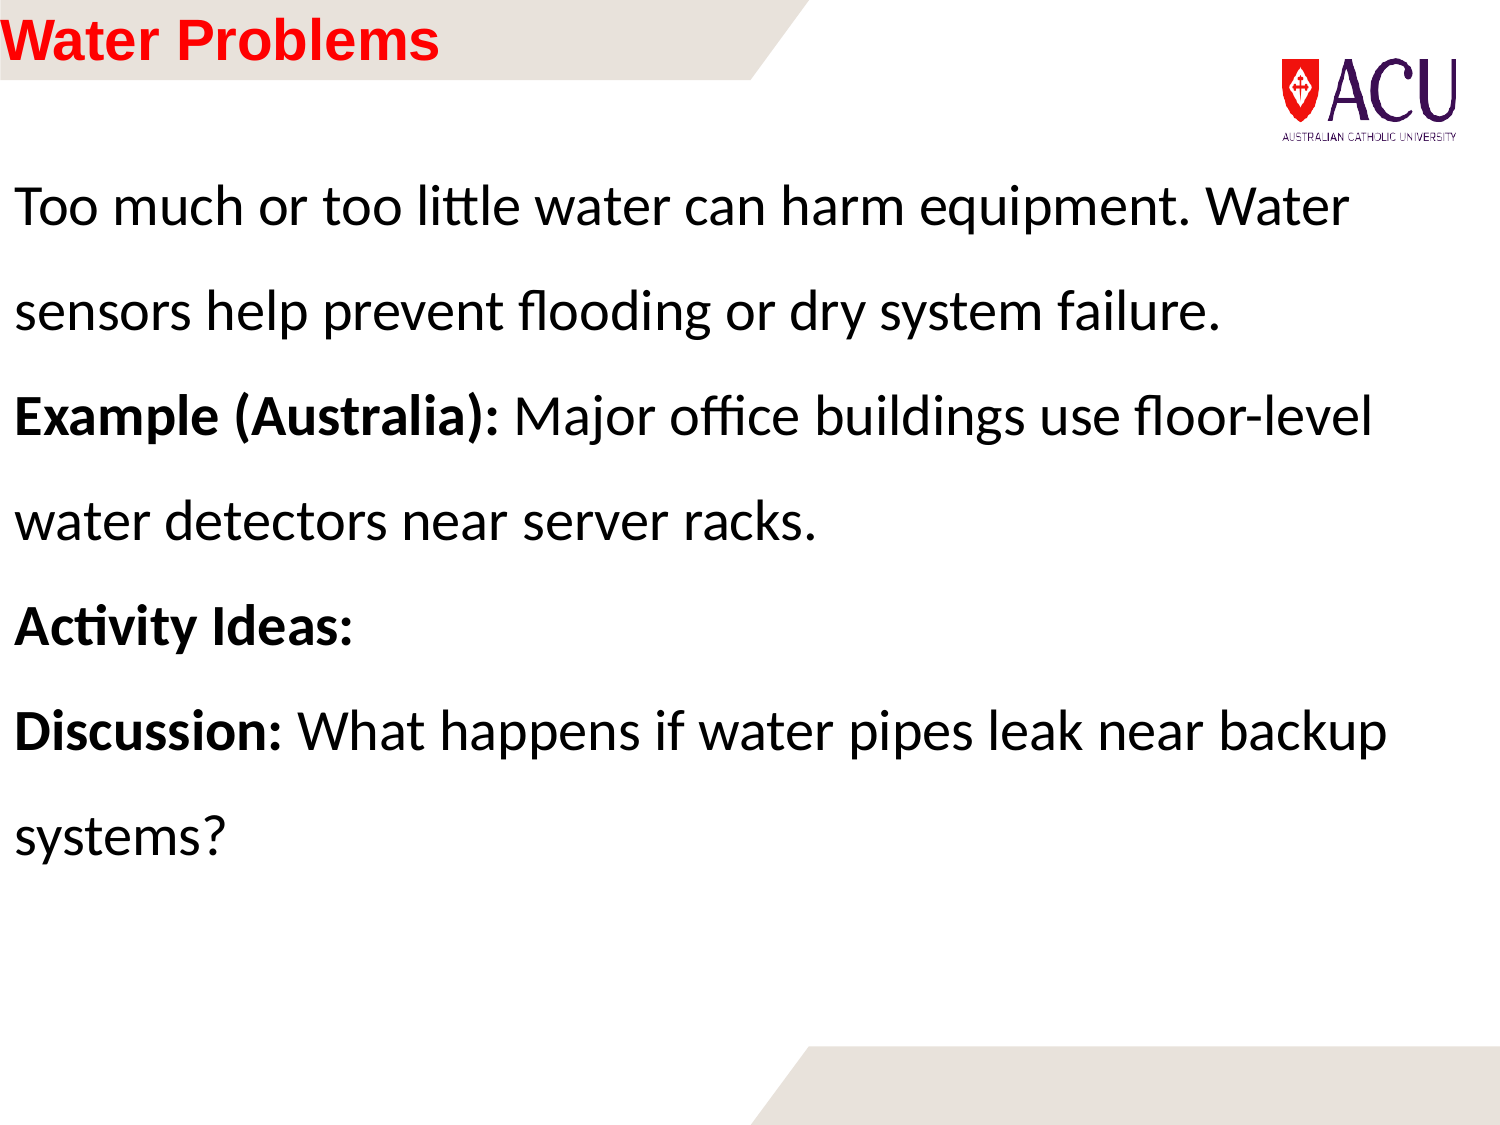

# Water Problems

Too much or too little water can harm equipment. Water sensors help prevent flooding or dry system failure.
Example (Australia): Major office buildings use floor-level water detectors near server racks.
Activity Ideas:
Discussion: What happens if water pipes leak near backup systems?